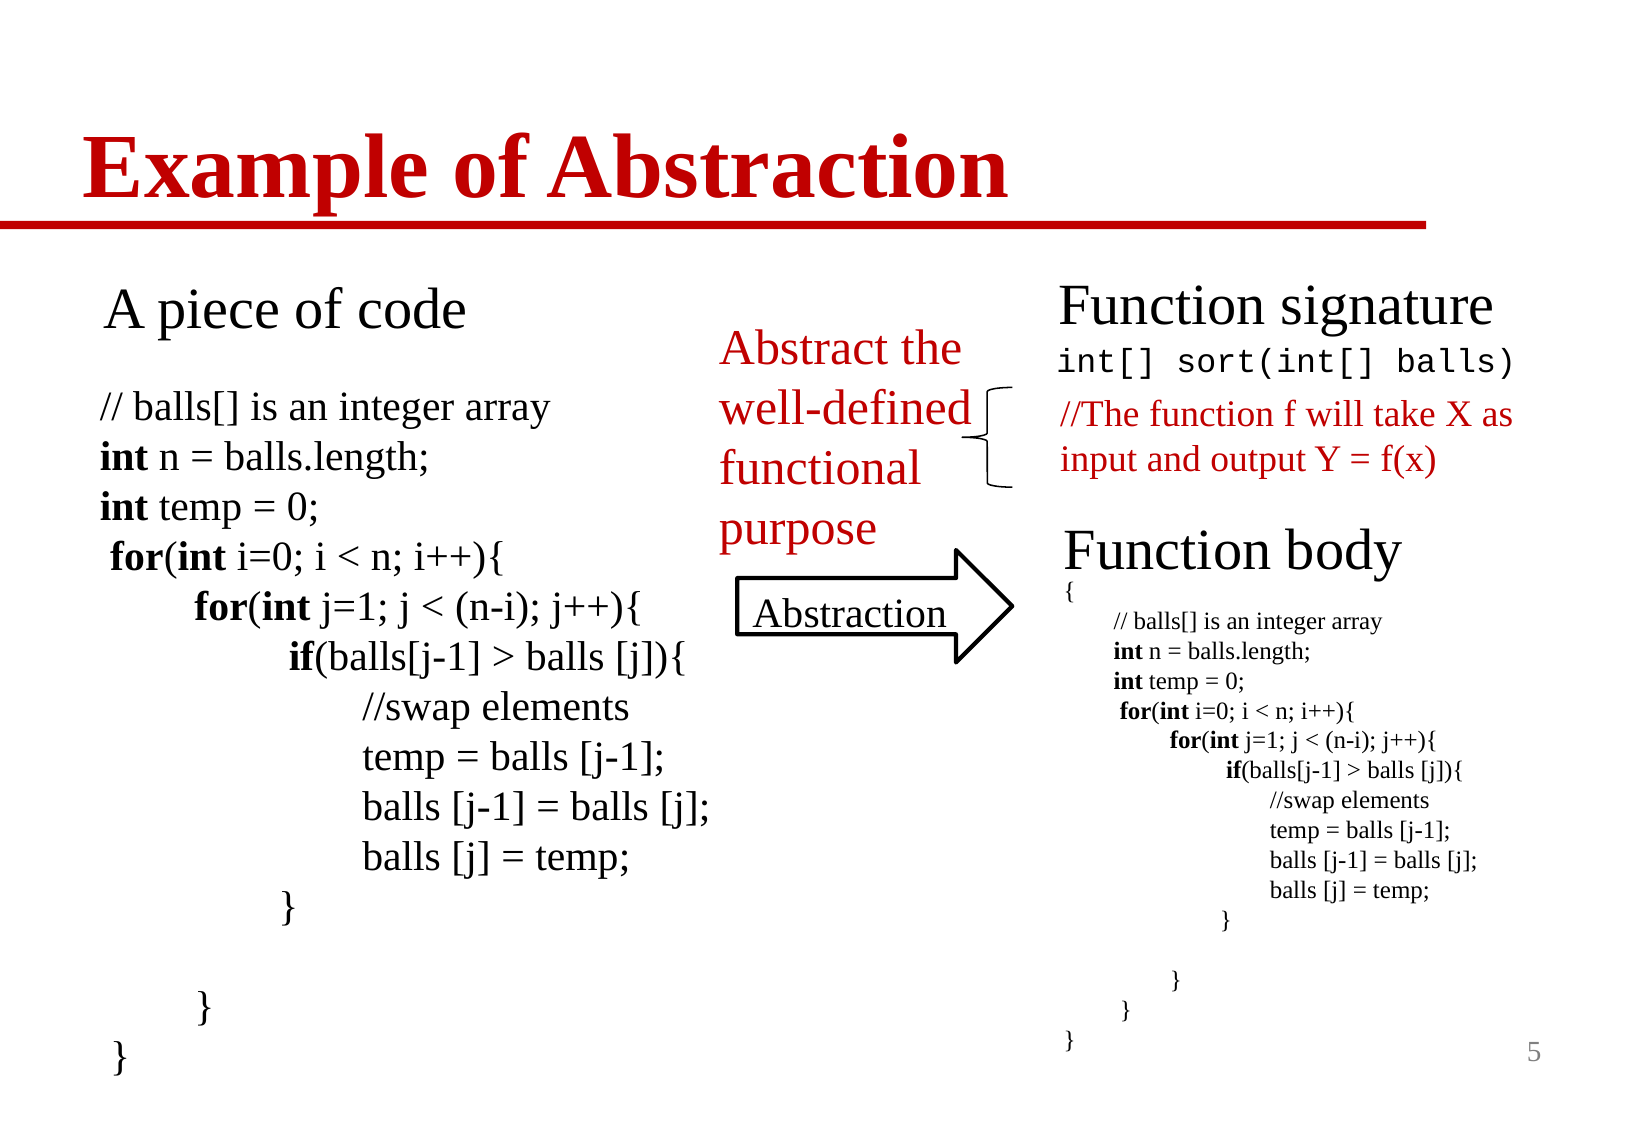

# Example of Abstraction
Function signature
A piece of code
Abstract the
well-defined
functional purpose
int[] sort(int[] balls)
        // balls[] is an integer array
        int n = balls.length;
        int temp = 0;
         for(int i=0; i < n; i++){
                 for(int j=1; j < (n-i); j++){
                          if(balls[j-1] > balls [j]){
                                 //swap elements
                                 temp = balls [j-1];
                                 balls [j-1] = balls [j];
                                 balls [j] = temp;
                         }

                 }
         }
//The function f will take X as input and output Y = f(x)

Function body
Abstraction
{
        // balls[] is an integer array
        int n = balls.length;
        int temp = 0;
         for(int i=0; i < n; i++){
                 for(int j=1; j < (n-i); j++){
                          if(balls[j-1] > balls [j]){
                                 //swap elements
                                 temp = balls [j-1];
                                 balls [j-1] = balls [j];
                                 balls [j] = temp;
                         }

                 }
         }
}
5